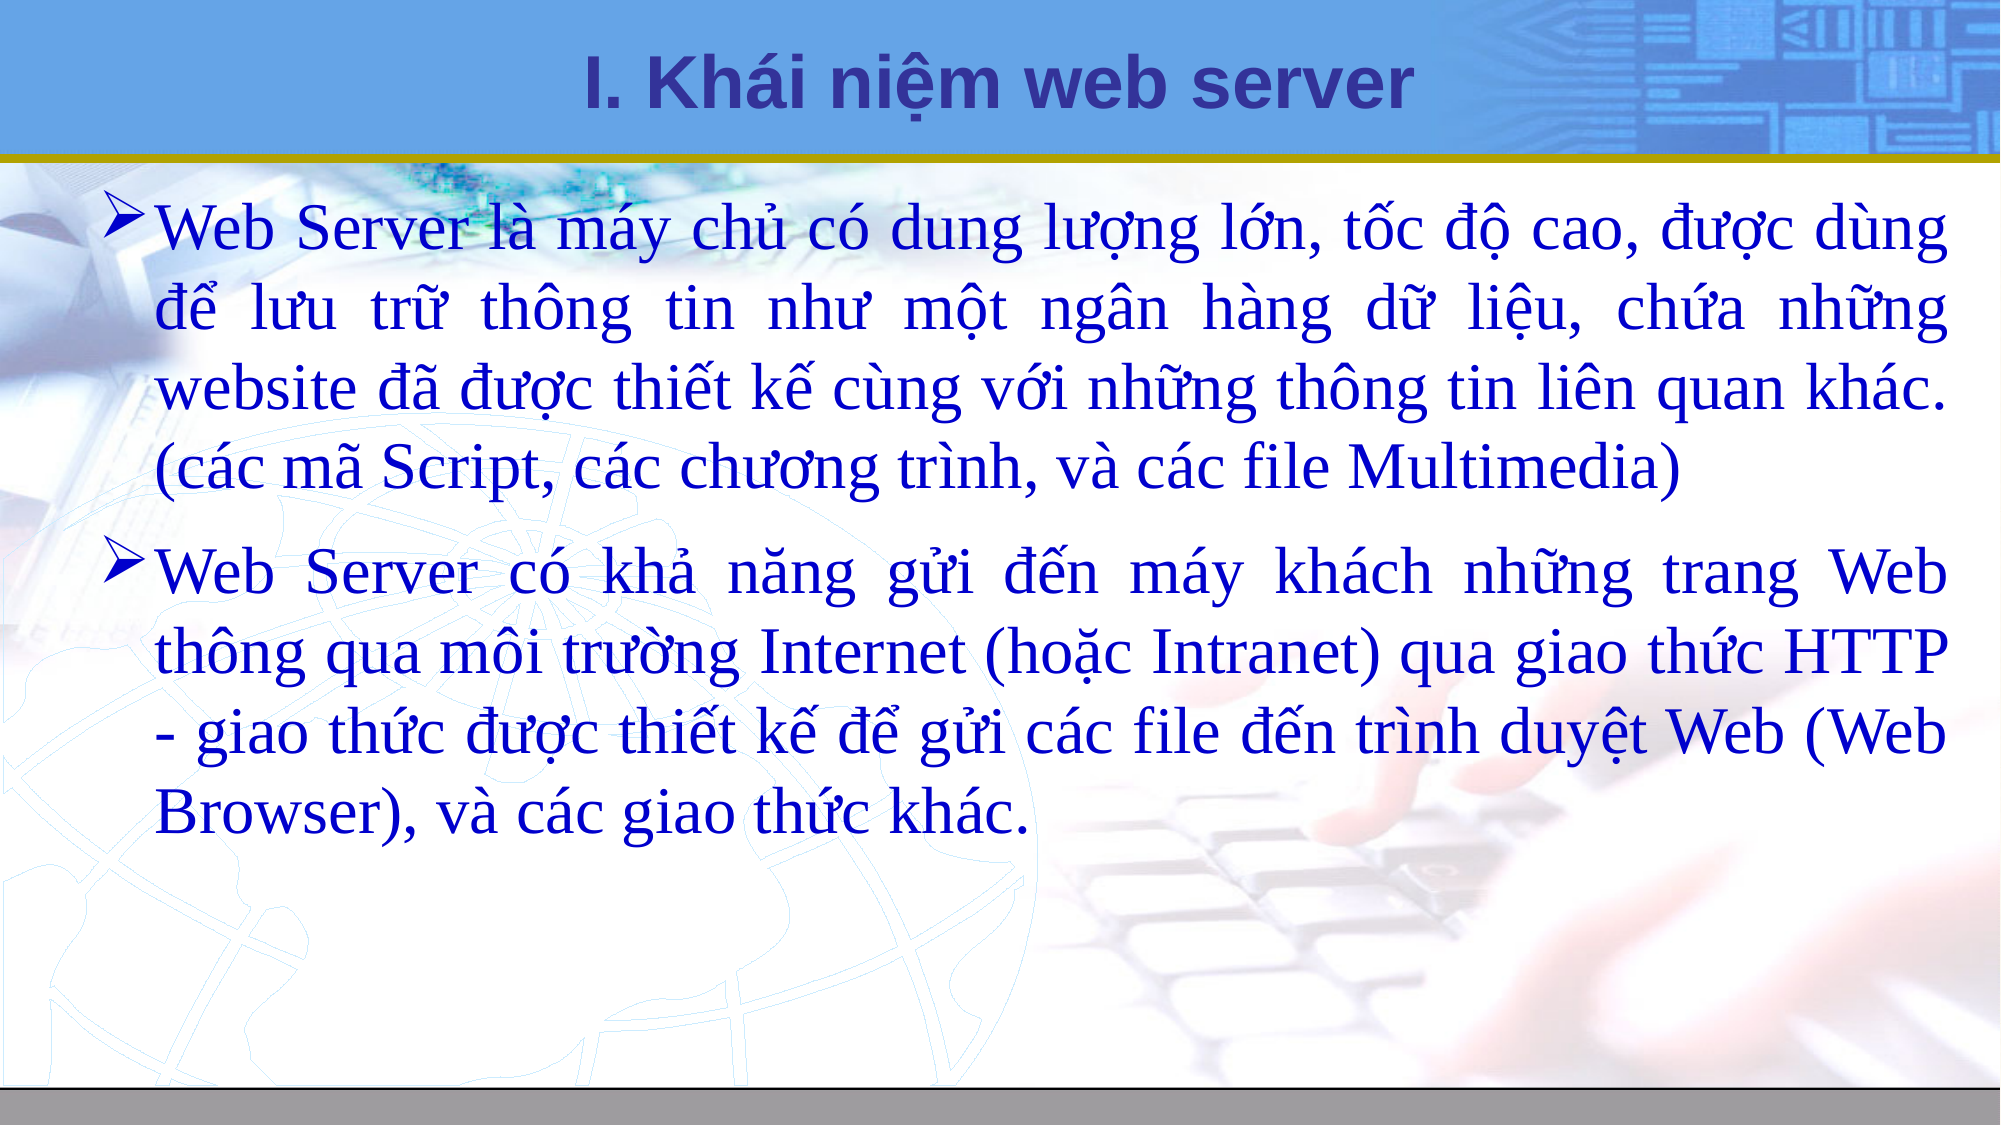

# I. Khái niệm web server
Web Server là máy chủ có dung lượng lớn, tốc độ cao, được dùng để lưu trữ thông tin như một ngân hàng dữ liệu, chứa những website đã được thiết kế cùng với những thông tin liên quan khác. (các mã Script, các chương trình, và các file Multimedia)
Web Server có khả năng gửi đến máy khách những trang Web thông qua môi trường Internet (hoặc Intranet) qua giao thức HTTP - giao thức được thiết kế để gửi các file đến trình duyệt Web (Web Browser), và các giao thức khác.